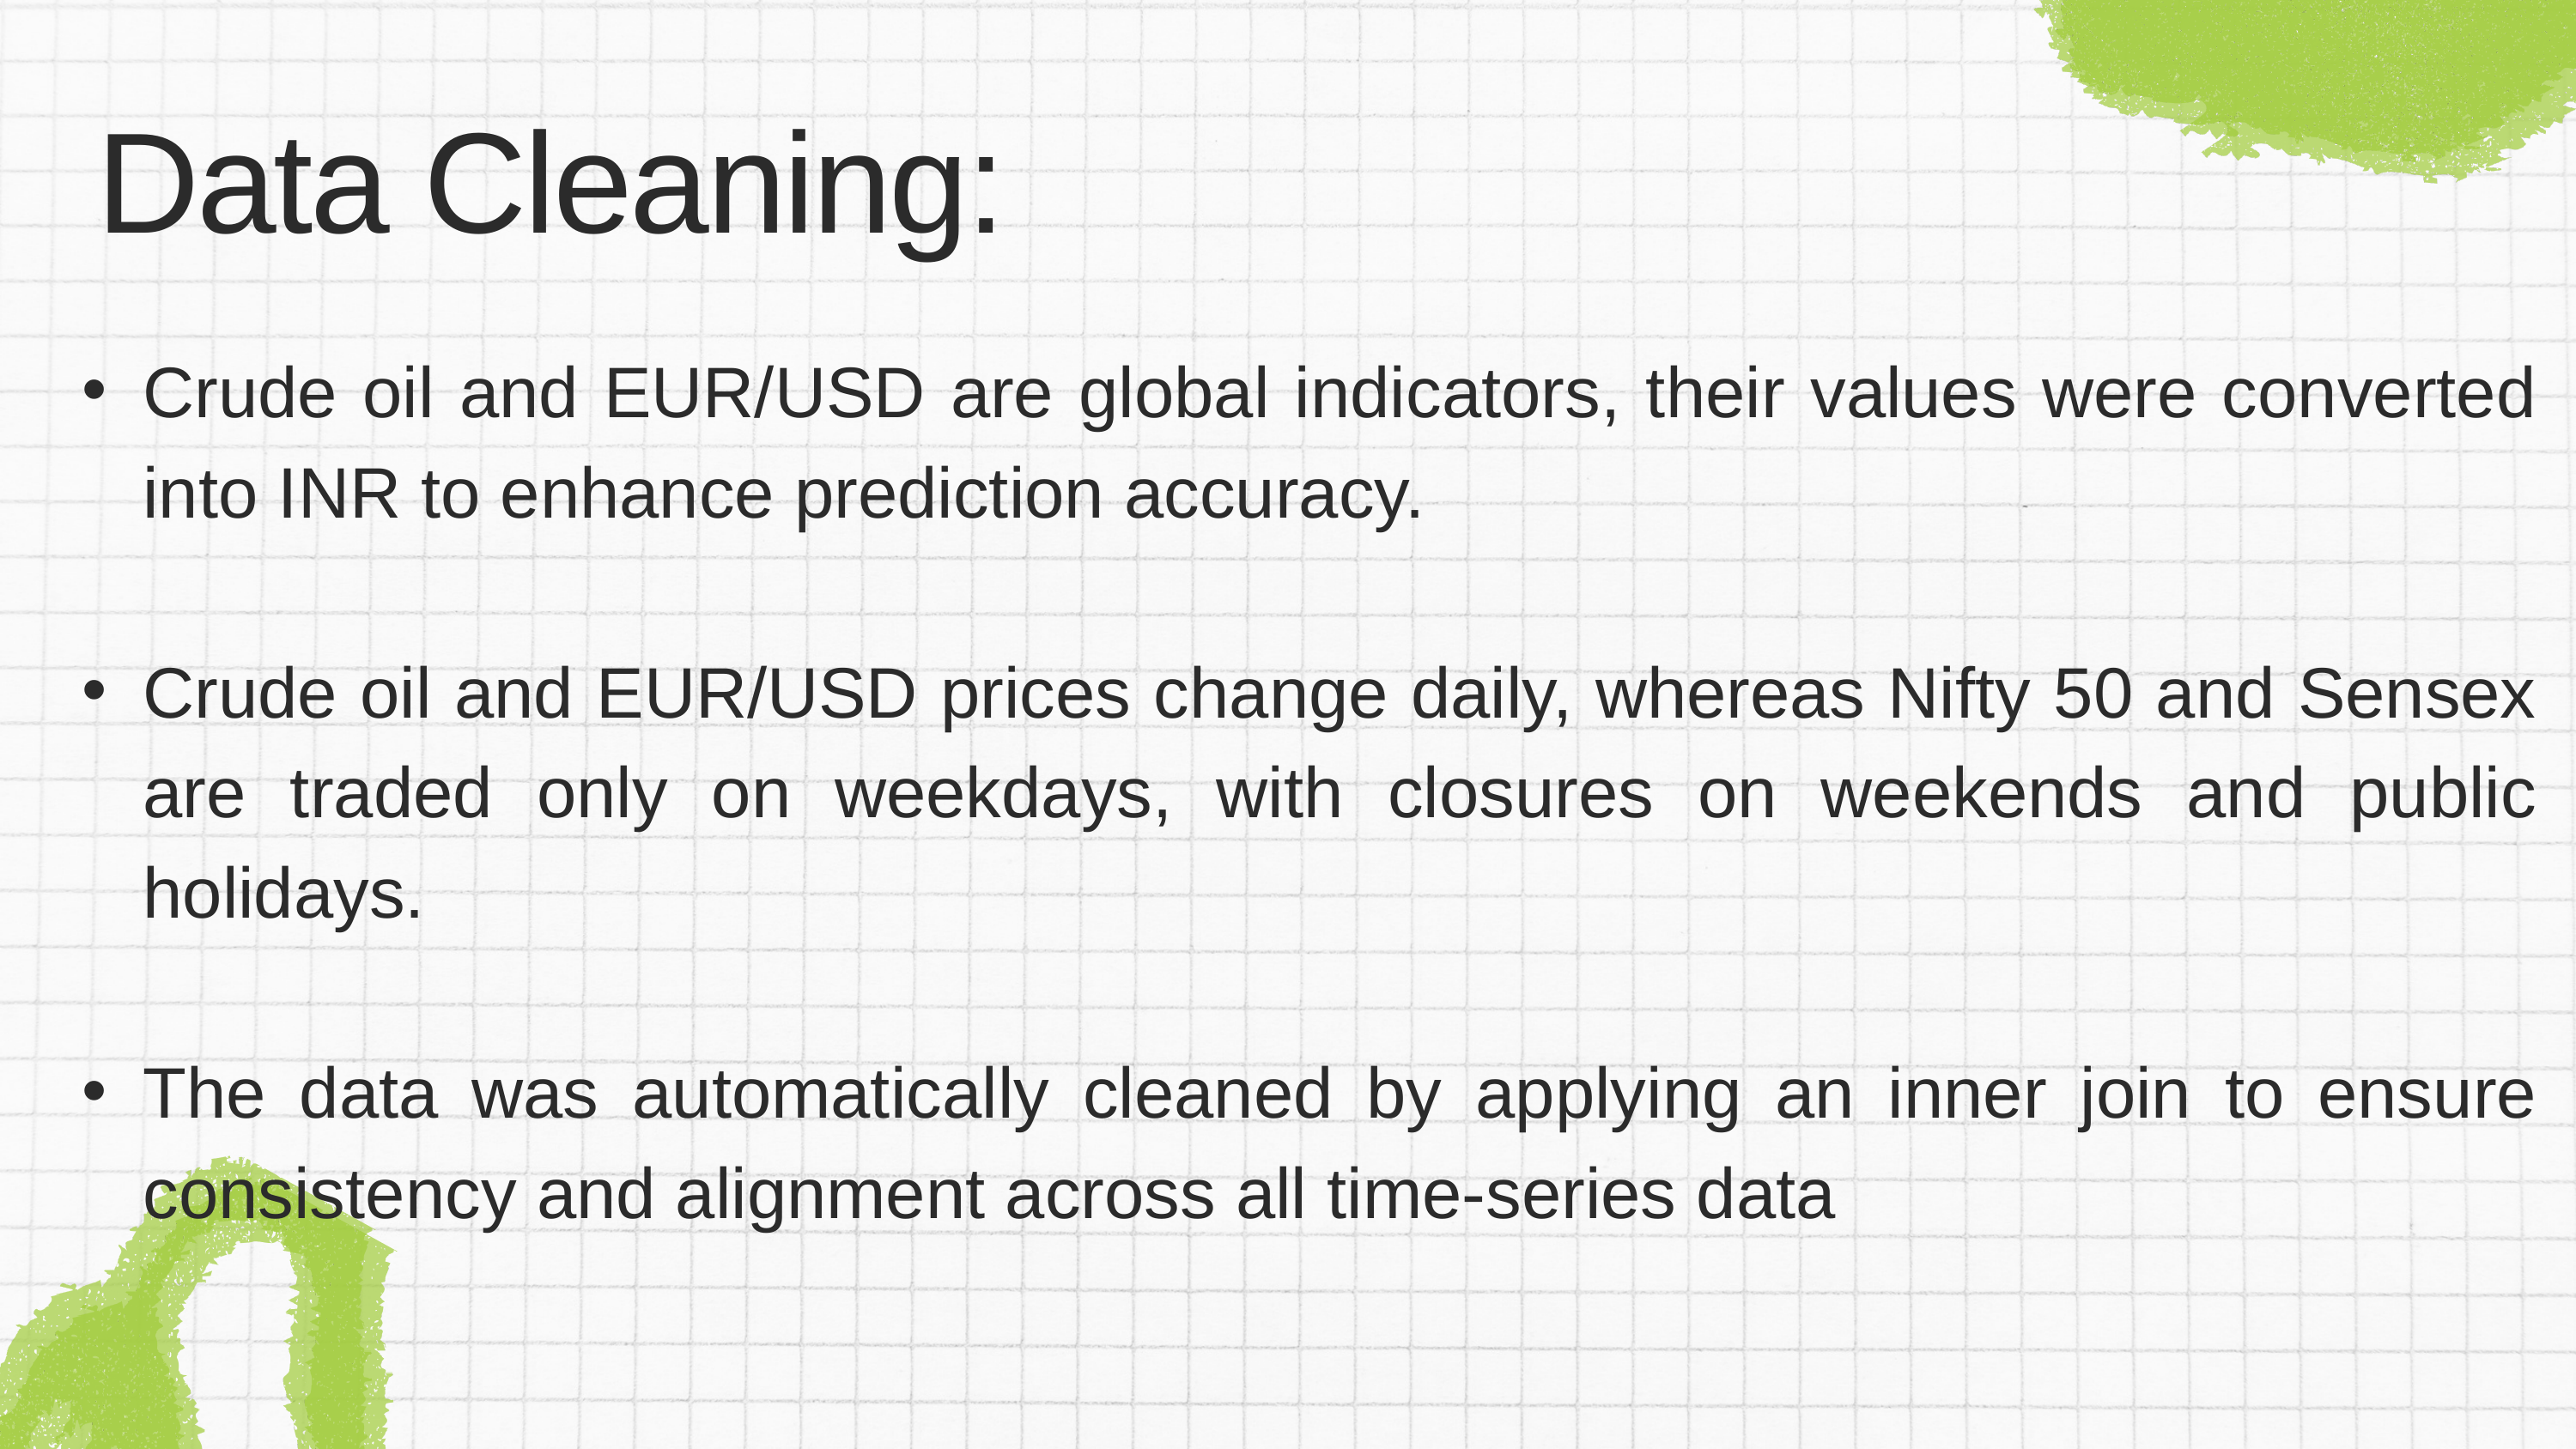

Data Cleaning:
Crude oil and EUR/USD are global indicators, their values were converted into INR to enhance prediction accuracy.

Crude oil and EUR/USD prices change daily, whereas Nifty 50 and Sensex are traded only on weekdays, with closures on weekends and public holidays.

The data was automatically cleaned by applying an inner join to ensure consistency and alignment across all time-series data